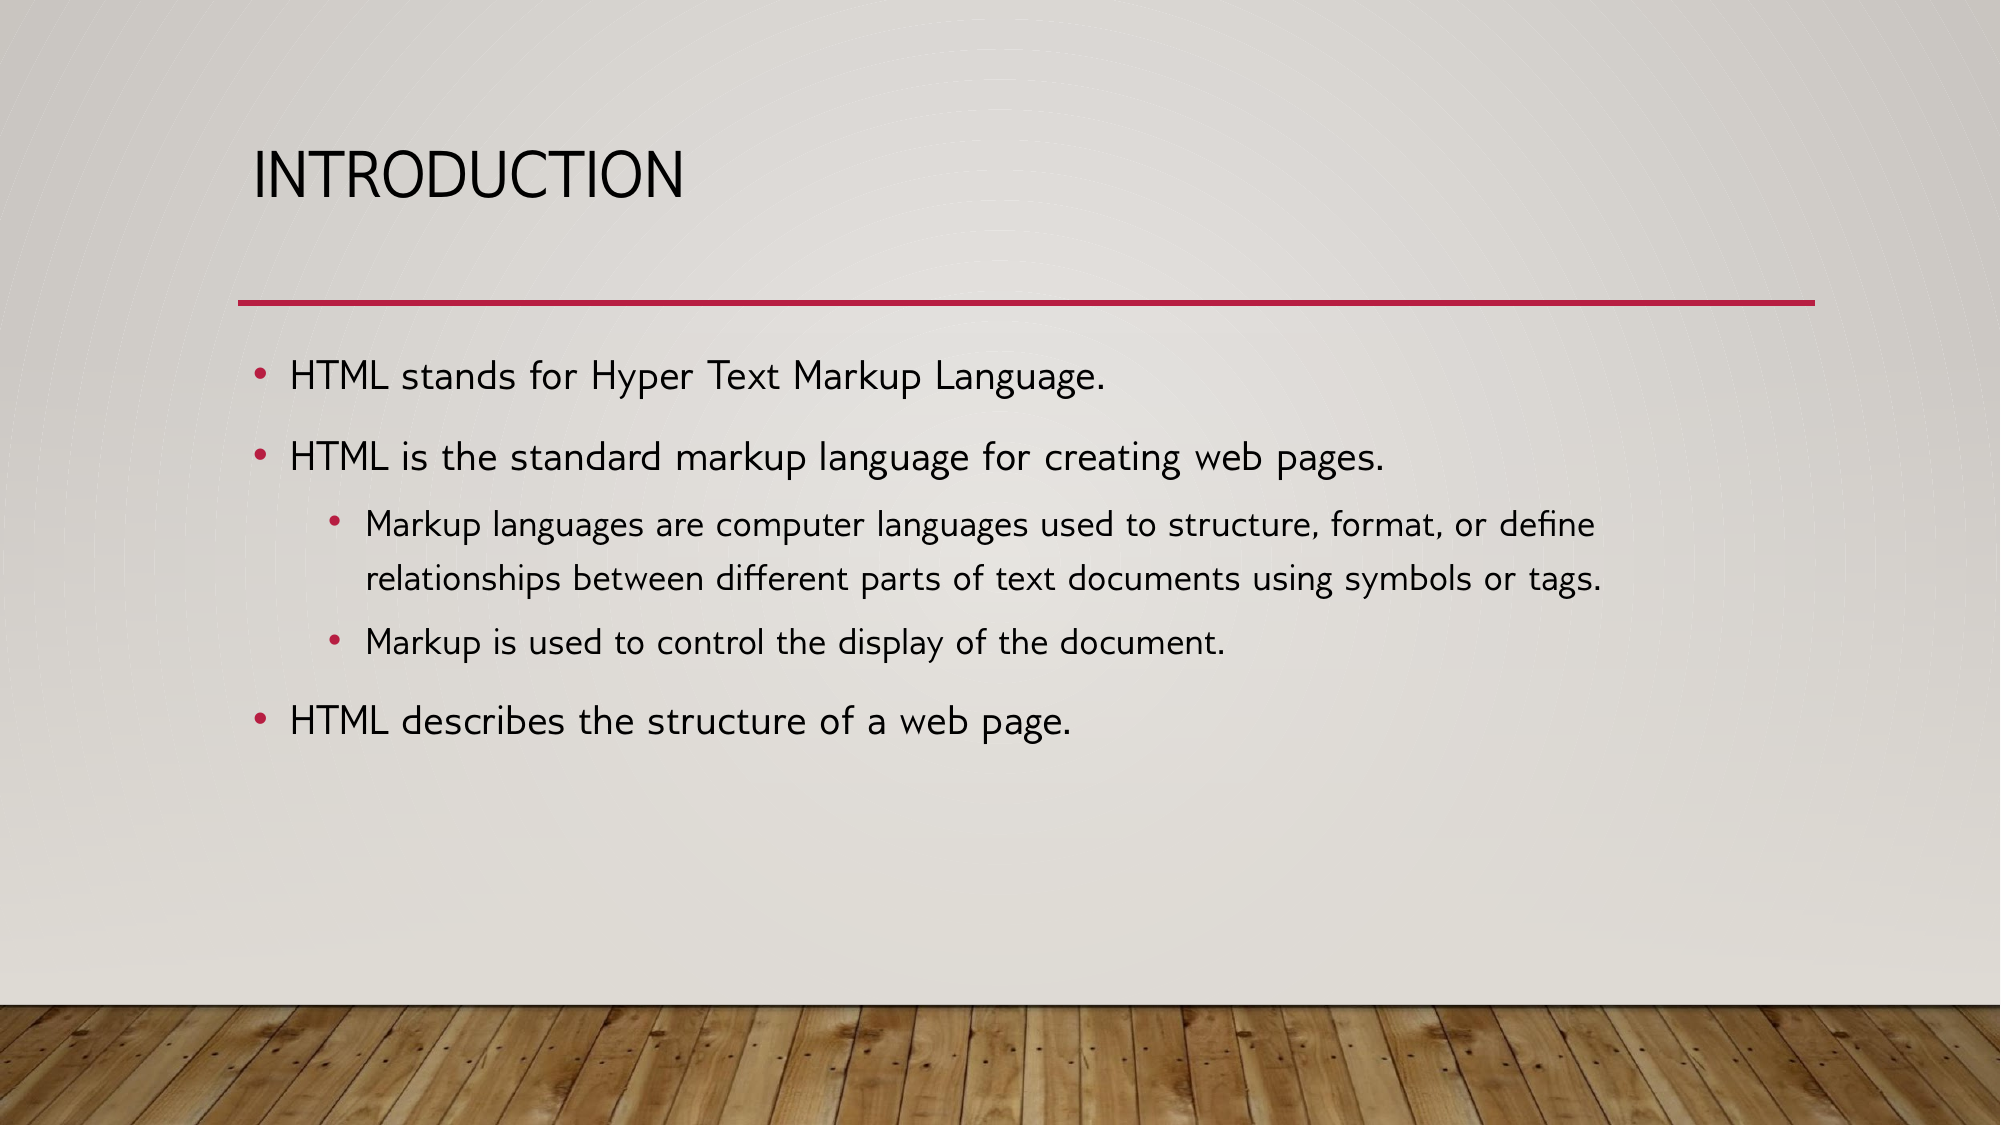

# INTRODUCTION
HTML stands for Hyper Text Markup Language.
HTML is the standard markup language for creating web pages.
Markup languages are computer languages used to structure, format, or define relationships between different parts of text documents using symbols or tags.
Markup is used to control the display of the document.
HTML describes the structure of a web page.